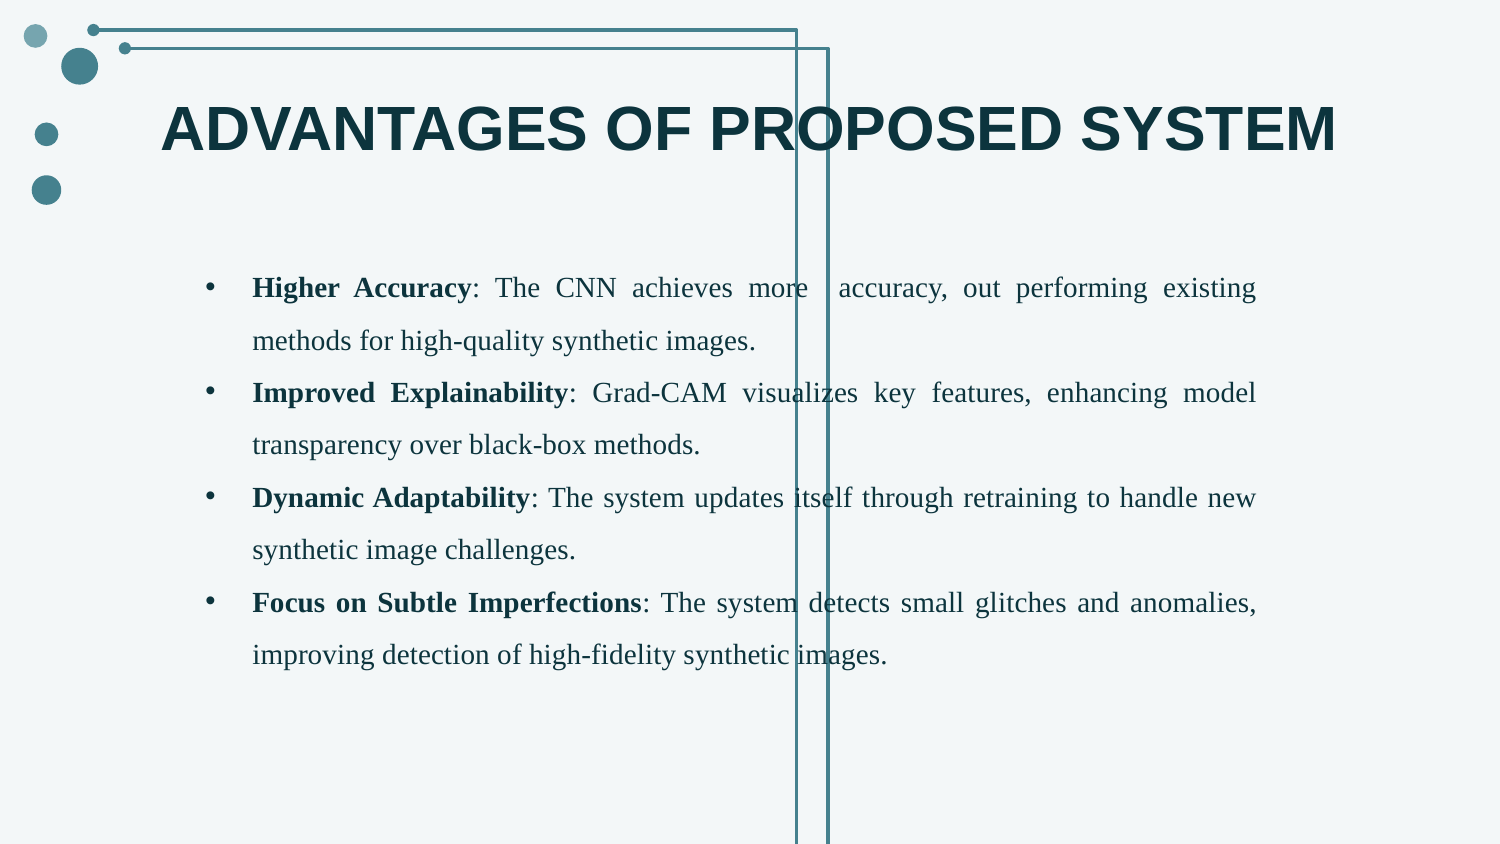

# ADVANTAGES OF PROPOSED SYSTEM
Higher Accuracy: The CNN achieves more  accuracy, out performing existing methods for high-quality synthetic images.
Improved Explainability: Grad-CAM visualizes key features, enhancing model transparency over black-box methods.
Dynamic Adaptability: The system updates itself through retraining to handle new synthetic image challenges.
Focus on Subtle Imperfections: The system detects small glitches and anomalies, improving detection of high-fidelity synthetic images.